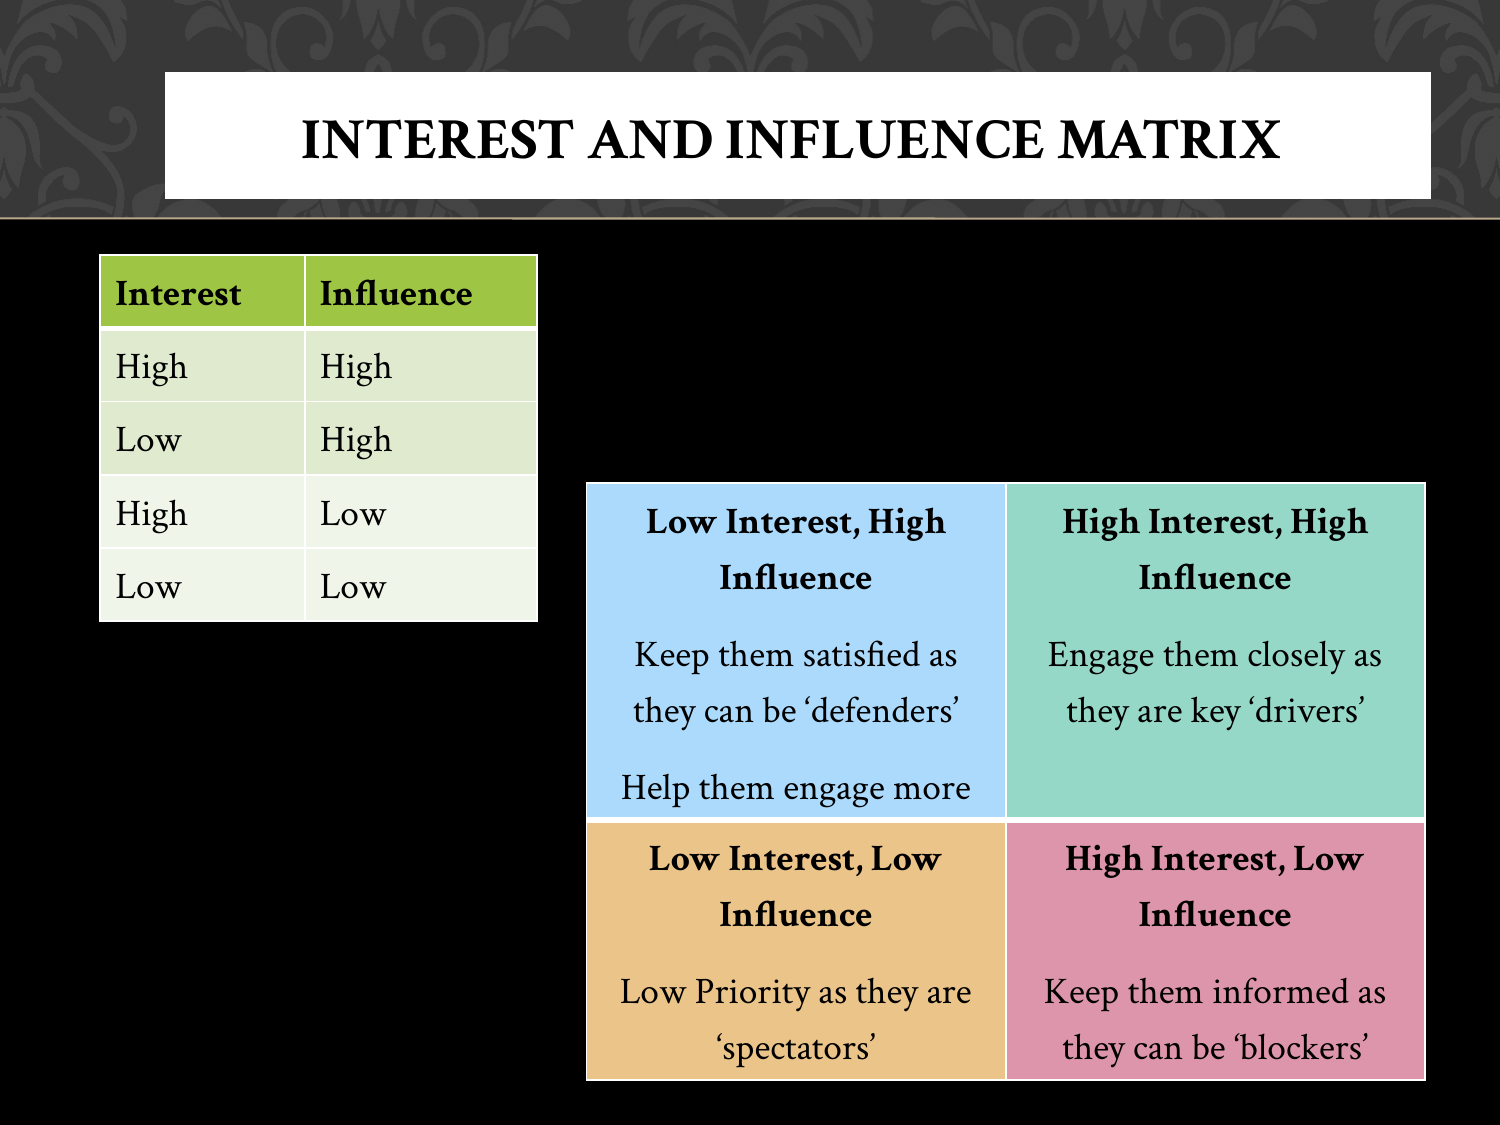

# Interest and Influence matrix
| Interest | Influence |
| --- | --- |
| High | High |
| Low | High |
| High | Low |
| Low | Low |

| Low Interest, High Influence Keep them satisfied as they can be ‘defenders’ Help them engage more | High Interest, High Influence Engage them closely as they are key ‘drivers’ |
| --- | --- |
| Low Interest, Low Influence Low Priority as they are ‘spectators’ | High Interest, Low Influence Keep them informed as they can be ‘blockers’ |
24